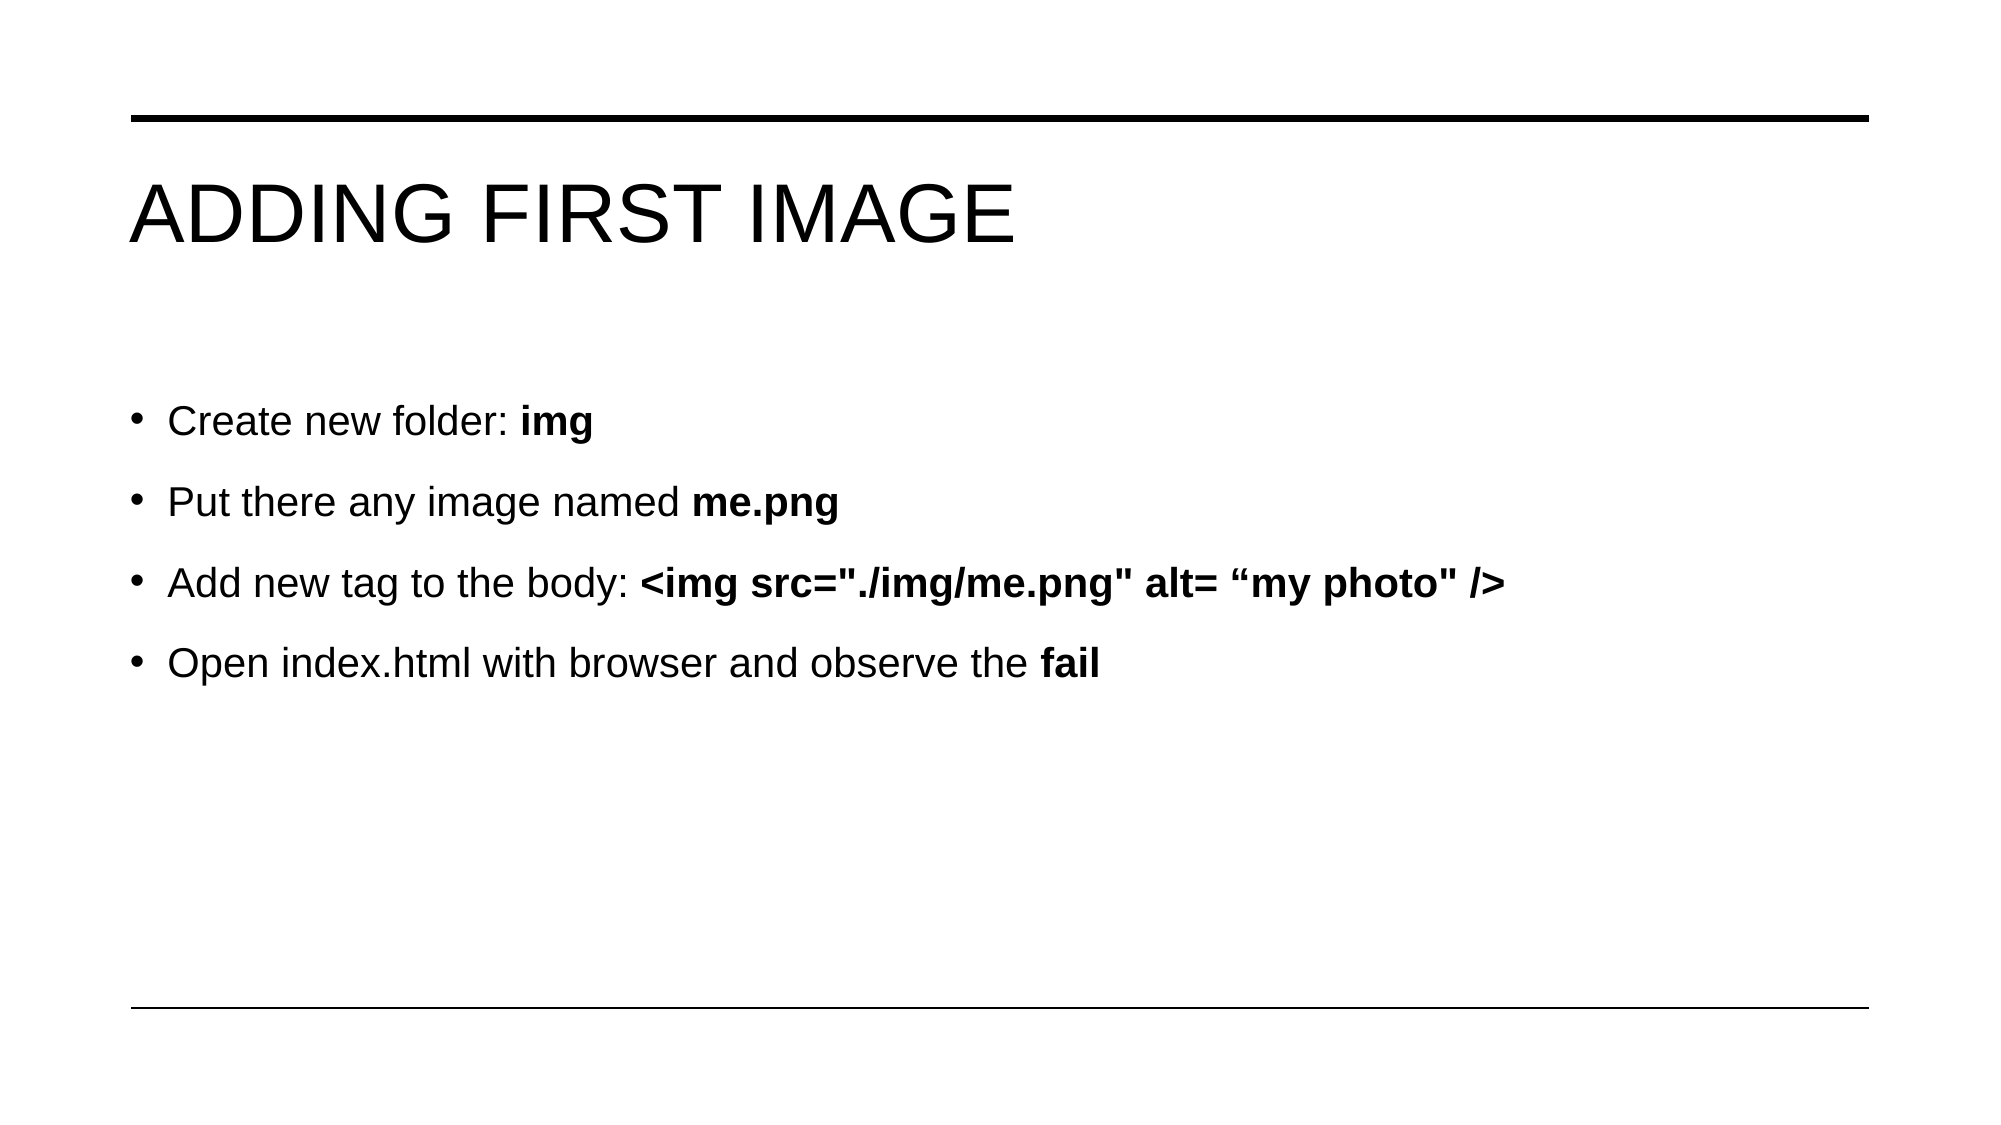

# Adding first image
Create new folder: img
Put there any image named me.png
Add new tag to the body: <img src="./img/me.png" alt= “my photo" />
Open index.html with browser and observe the fail